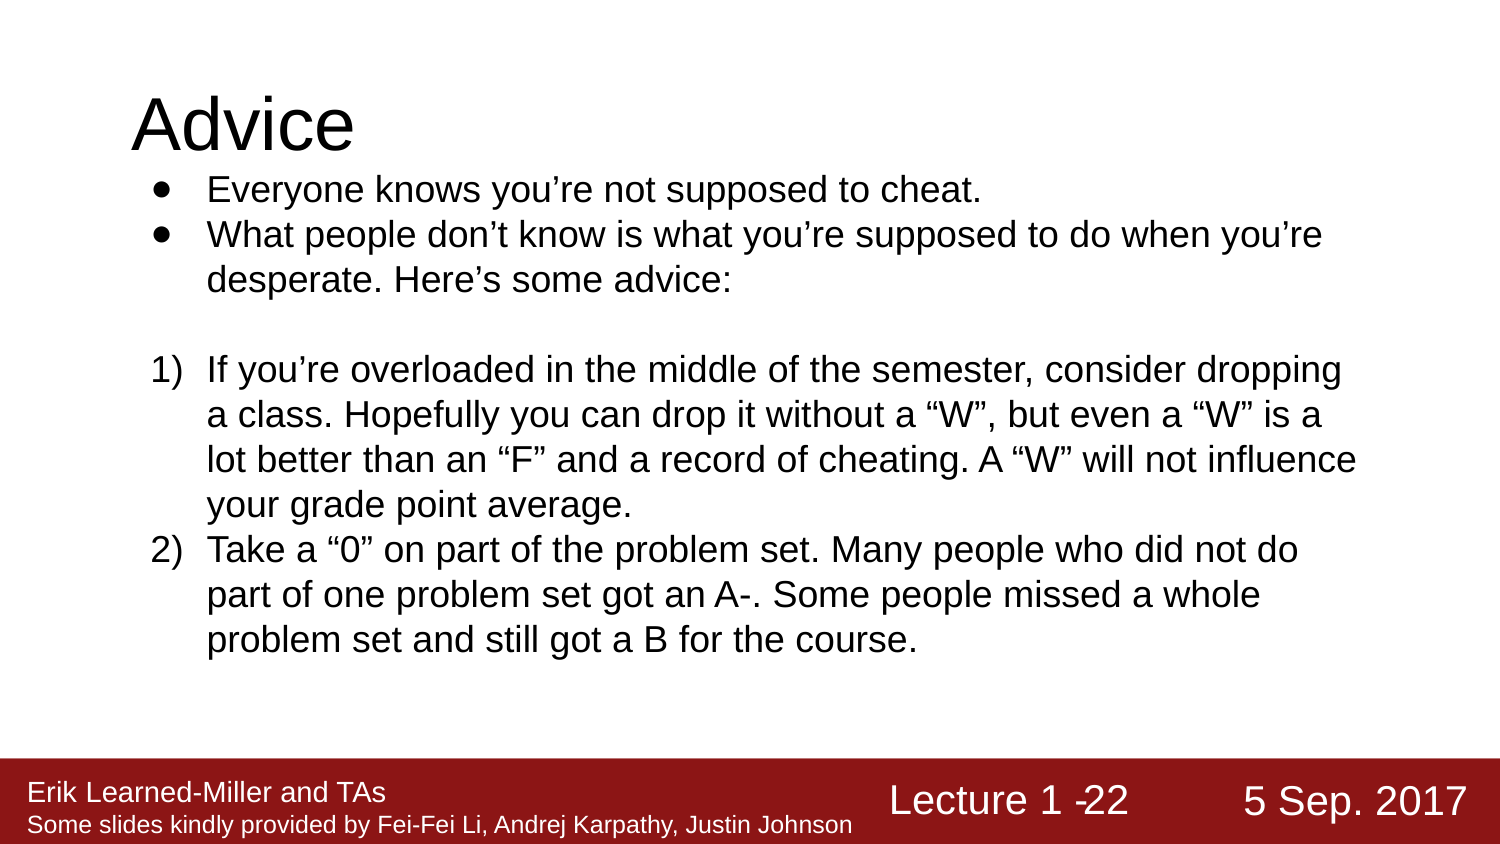

Advice
Everyone knows you’re not supposed to cheat.
What people don’t know is what you’re supposed to do when you’re desperate. Here’s some advice:

If you’re overloaded in the middle of the semester, consider dropping a class. Hopefully you can drop it without a “W”, but even a “W” is a lot better than an “F” and a record of cheating. A “W” will not influence your grade point average.
Take a “0” on part of the problem set. Many people who did not do part of one problem set got an A-. Some people missed a whole problem set and still got a B for the course.

22